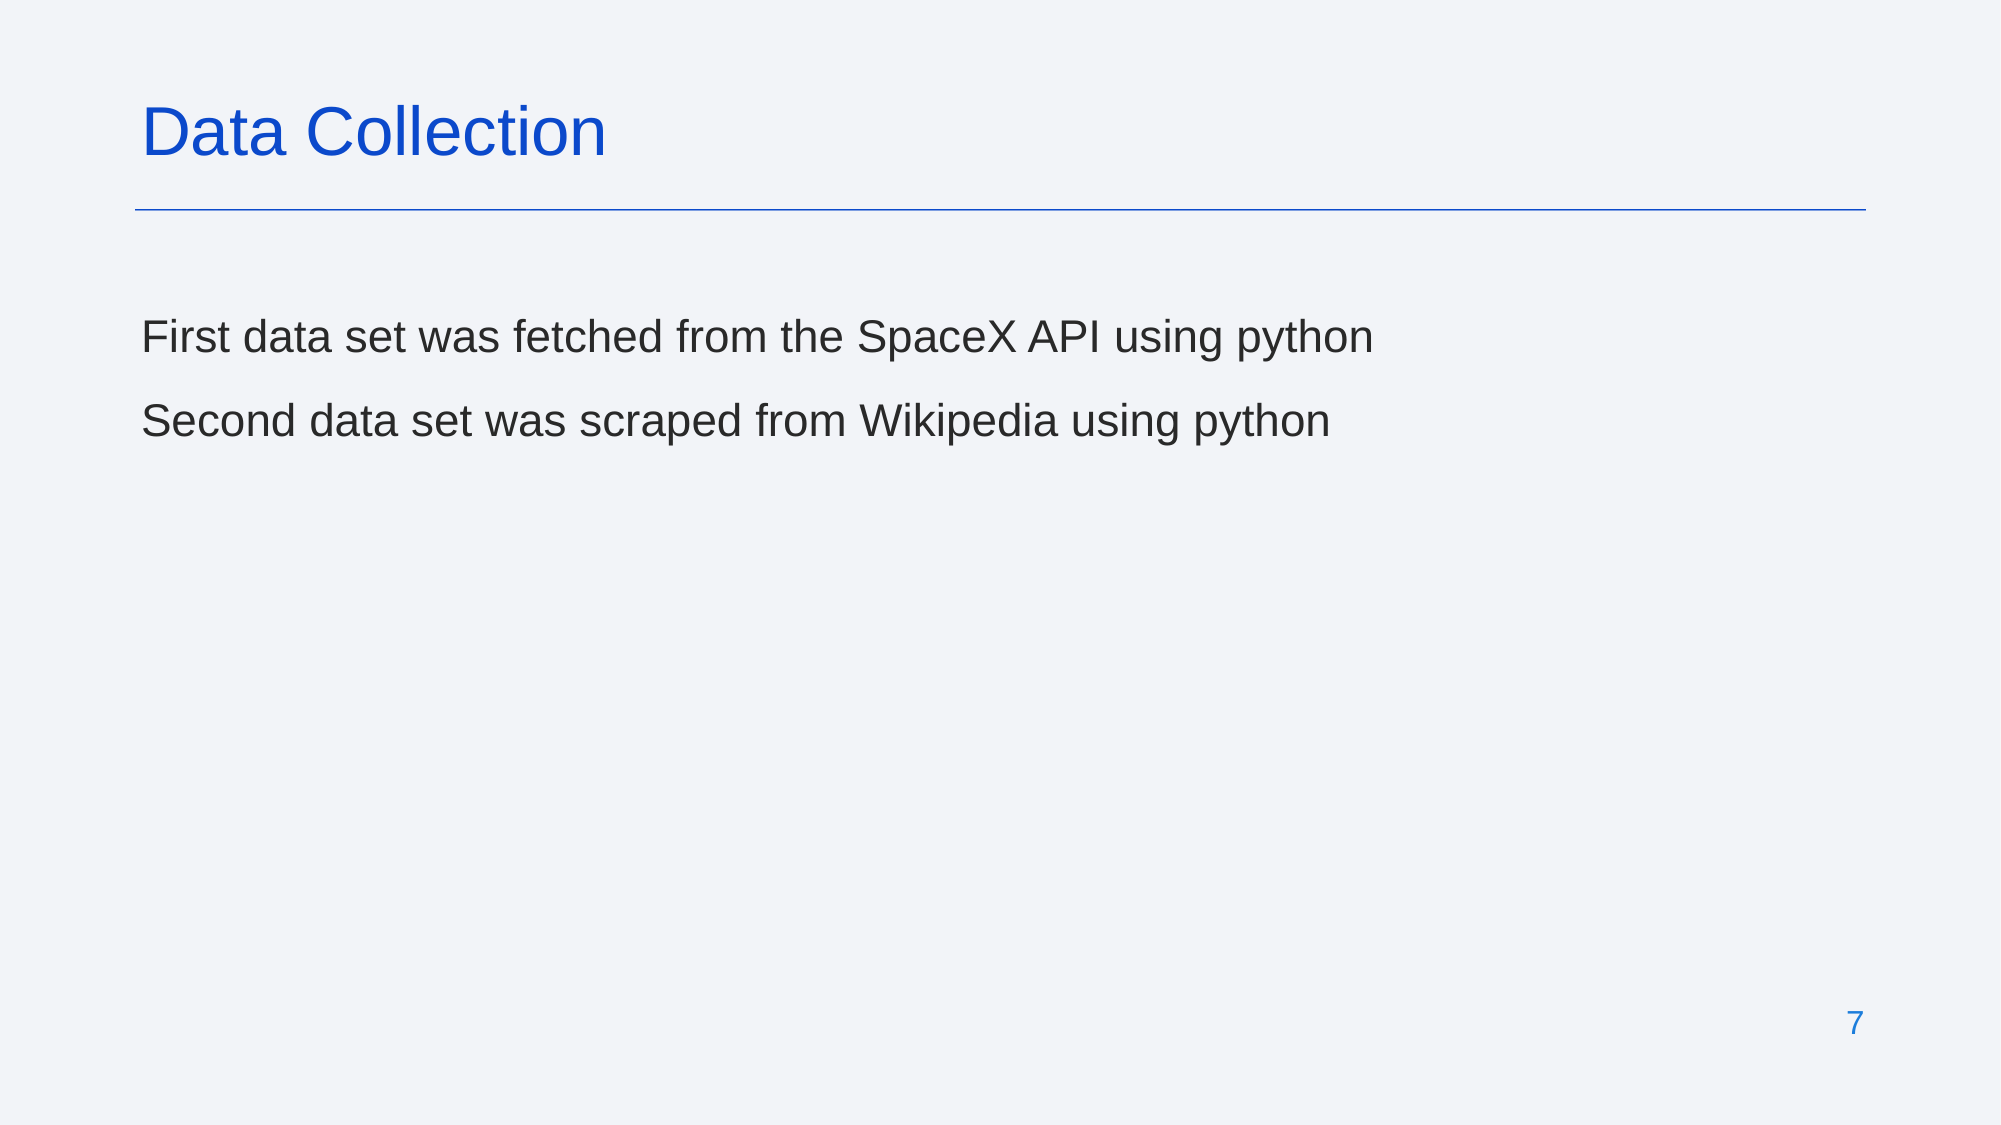

Data Collection
First data set was fetched from the SpaceX API using python
Second data set was scraped from Wikipedia using python

7